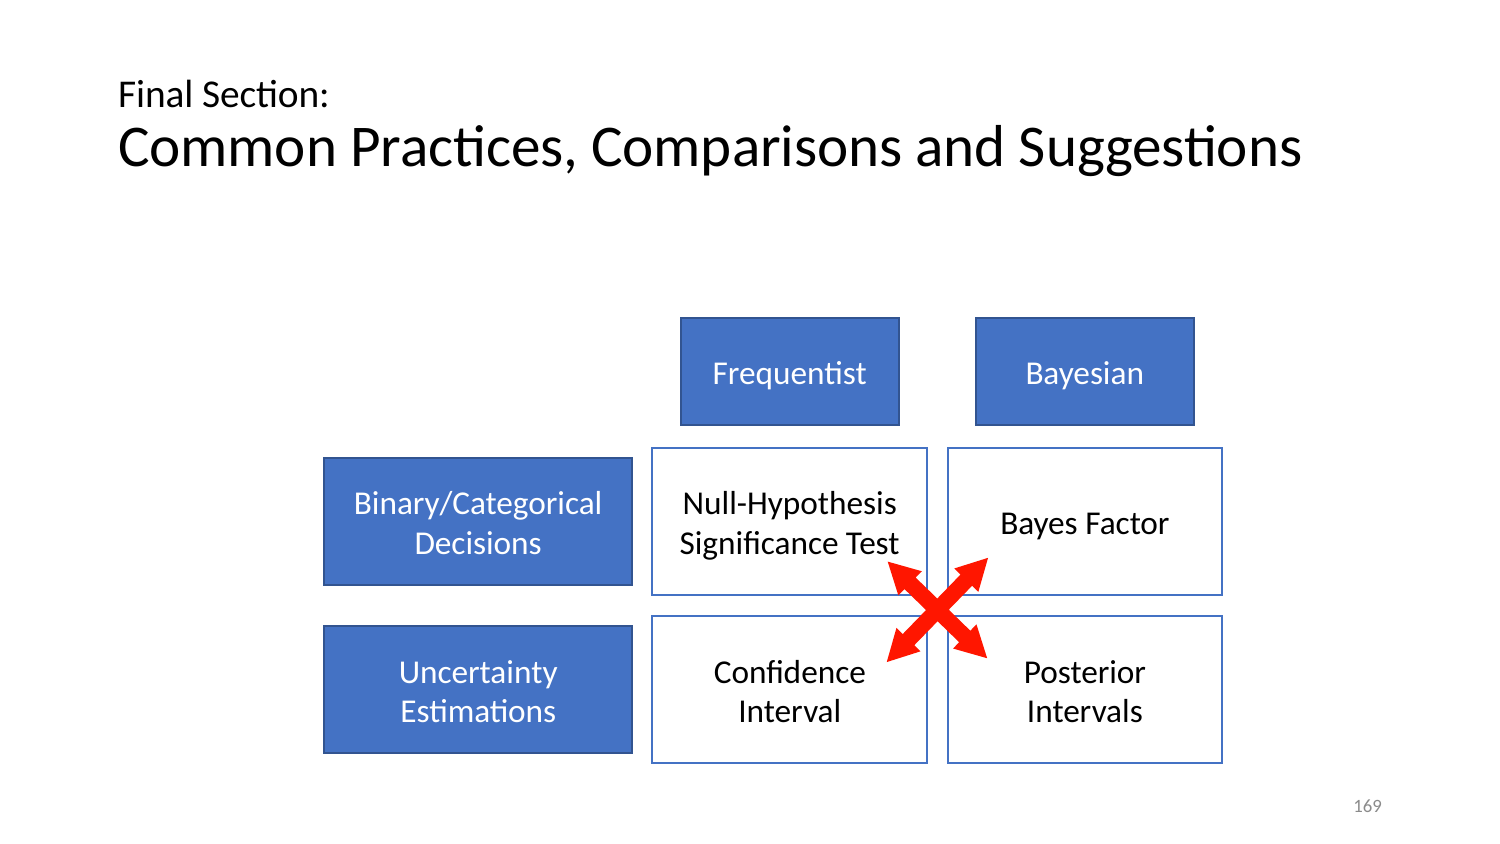

# Final Section: Common Practices, Comparisons and Suggestions
Frequentist
Bayesian
Null-Hypothesis Significance Test
Bayes Factor
Binary/Categorical Decisions

Confidence Interval
Posterior Intervals
Uncertainty Estimations
169